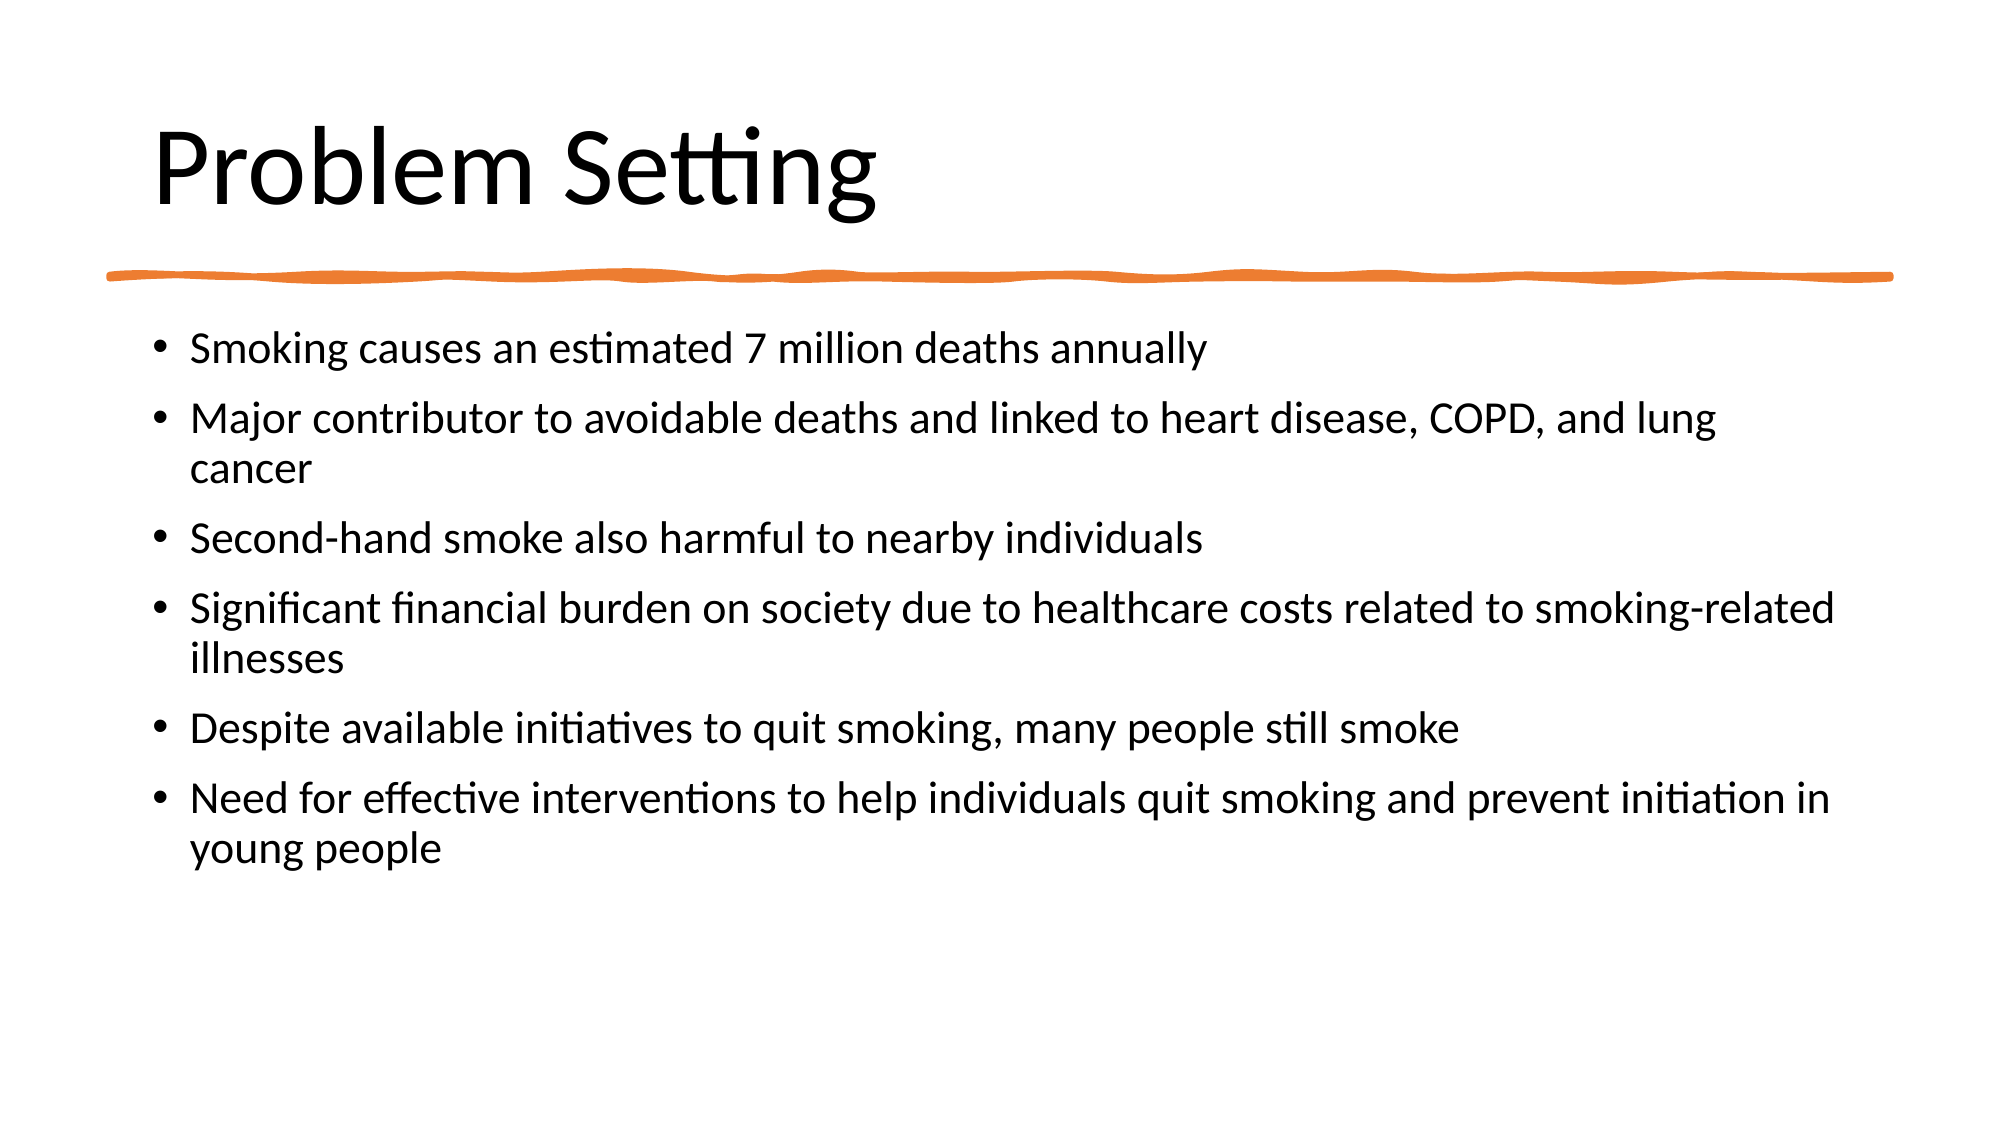

# Problem Setting

Smoking causes an estimated 7 million deaths annually
Major contributor to avoidable deaths and linked to heart disease, COPD, and lung cancer
Second-hand smoke also harmful to nearby individuals
Significant financial burden on society due to healthcare costs related to smoking-related illnesses
Despite available initiatives to quit smoking, many people still smoke
Need for effective interventions to help individuals quit smoking and prevent initiation in young people